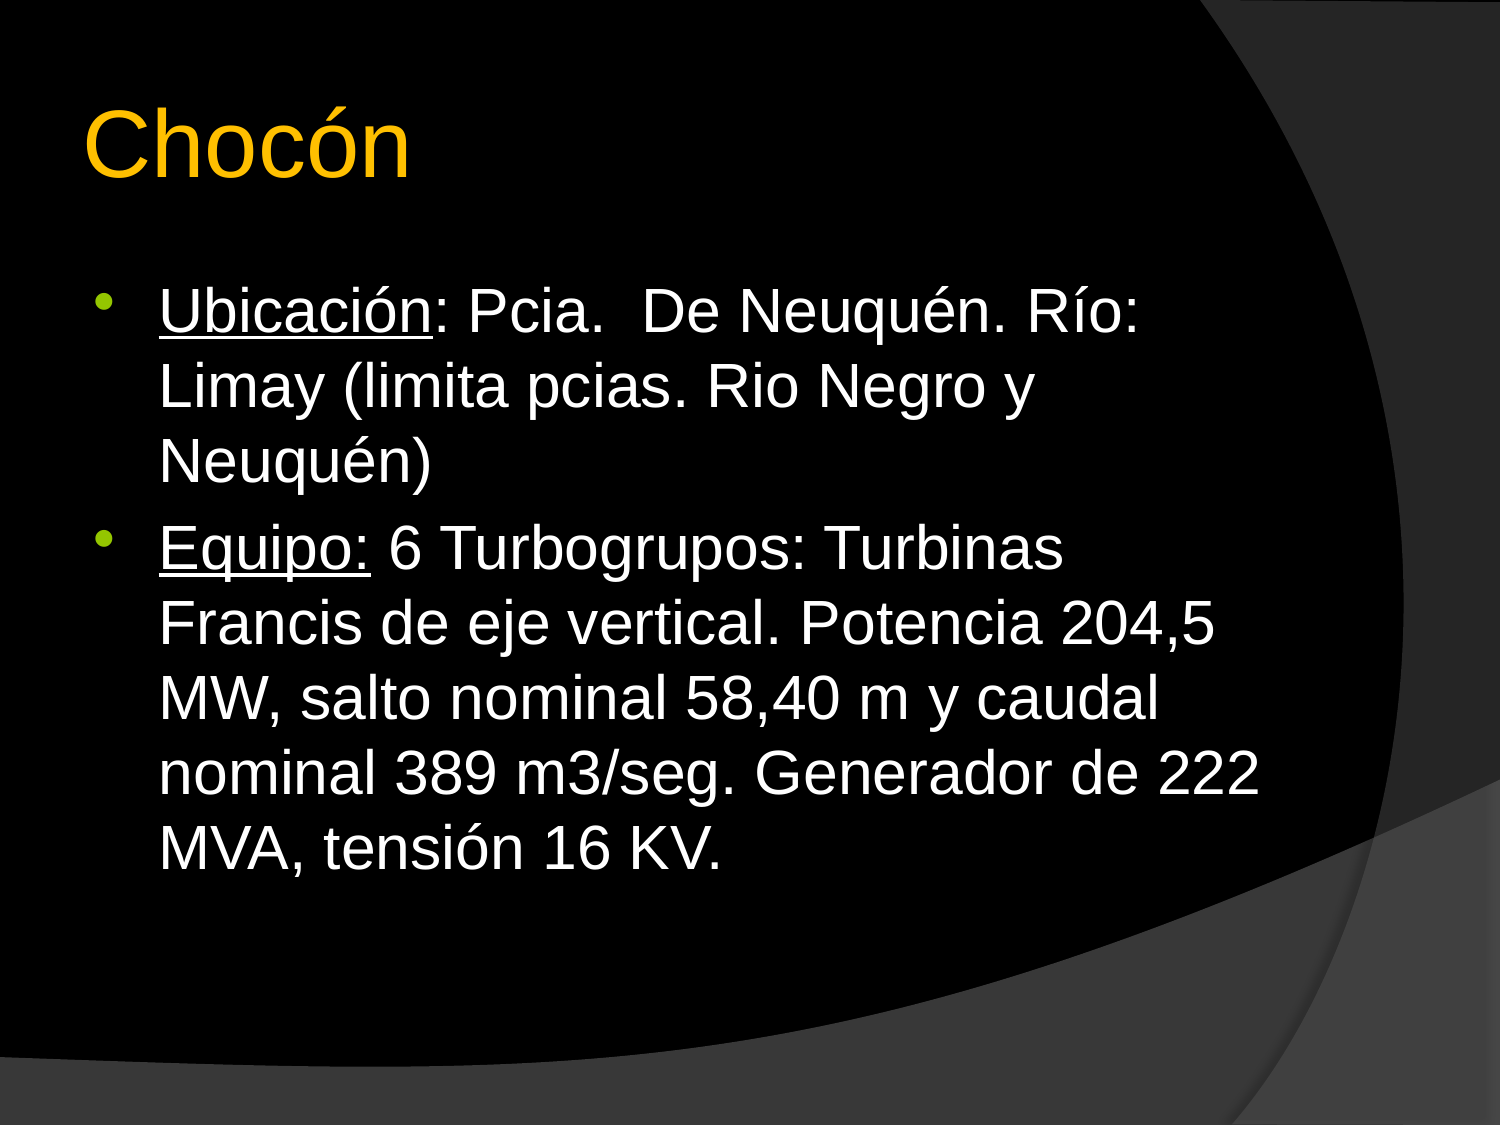

# Chocón
Ubicación: Pcia.  De Neuquén. Río: Limay (limita pcias. Rio Negro y Neuquén)
Equipo: 6 Turbogrupos: Turbinas Francis de eje vertical. Potencia 204,5 MW, salto nominal 58,40 m y caudal nominal 389 m3/seg. Generador de 222 MVA, tensión 16 KV.